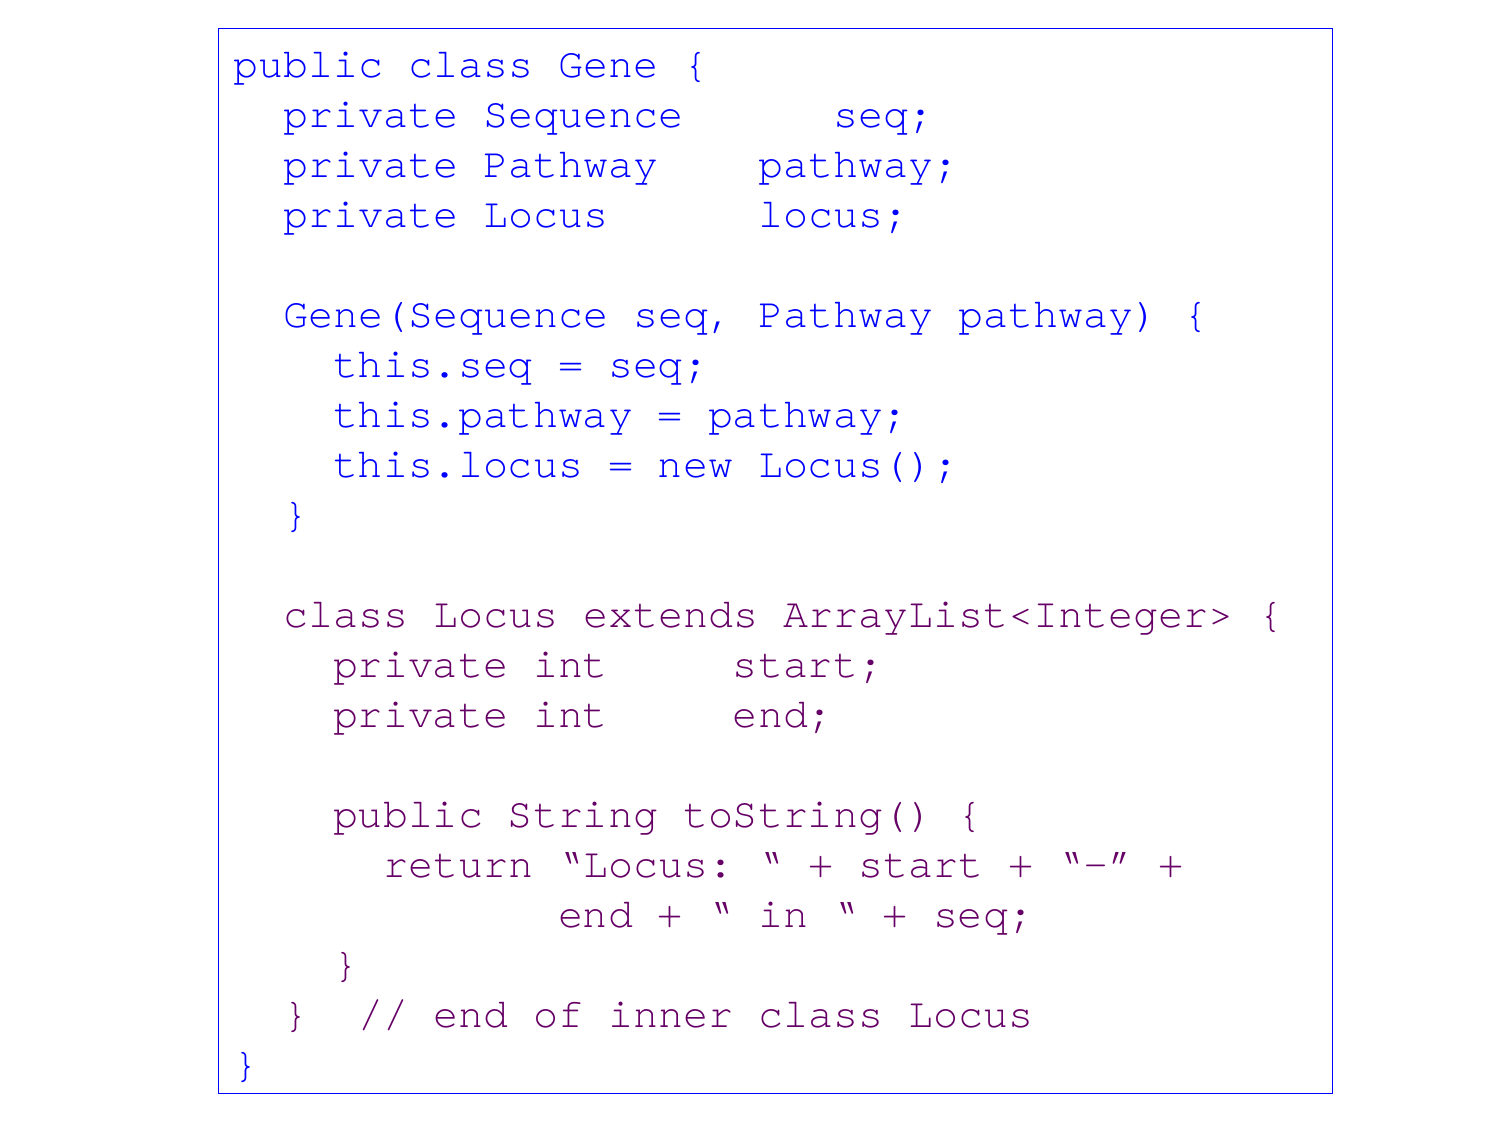

public class Gene {
  private Sequence 	seq;
  private Pathway    pathway;
  private Locus      locus;

  Gene(Sequence seq, Pathway pathway) {
    this.seq = seq;
    this.pathway = pathway;
    this.locus = new Locus();
  }

  class Locus extends ArrayList<Integer> {
    private int     start;
    private int     end;

    public String toString() {
      return “Locus: “ + start + “-” +
             end + “ in “ + seq;
    }
  }  // end of inner class Locus
}